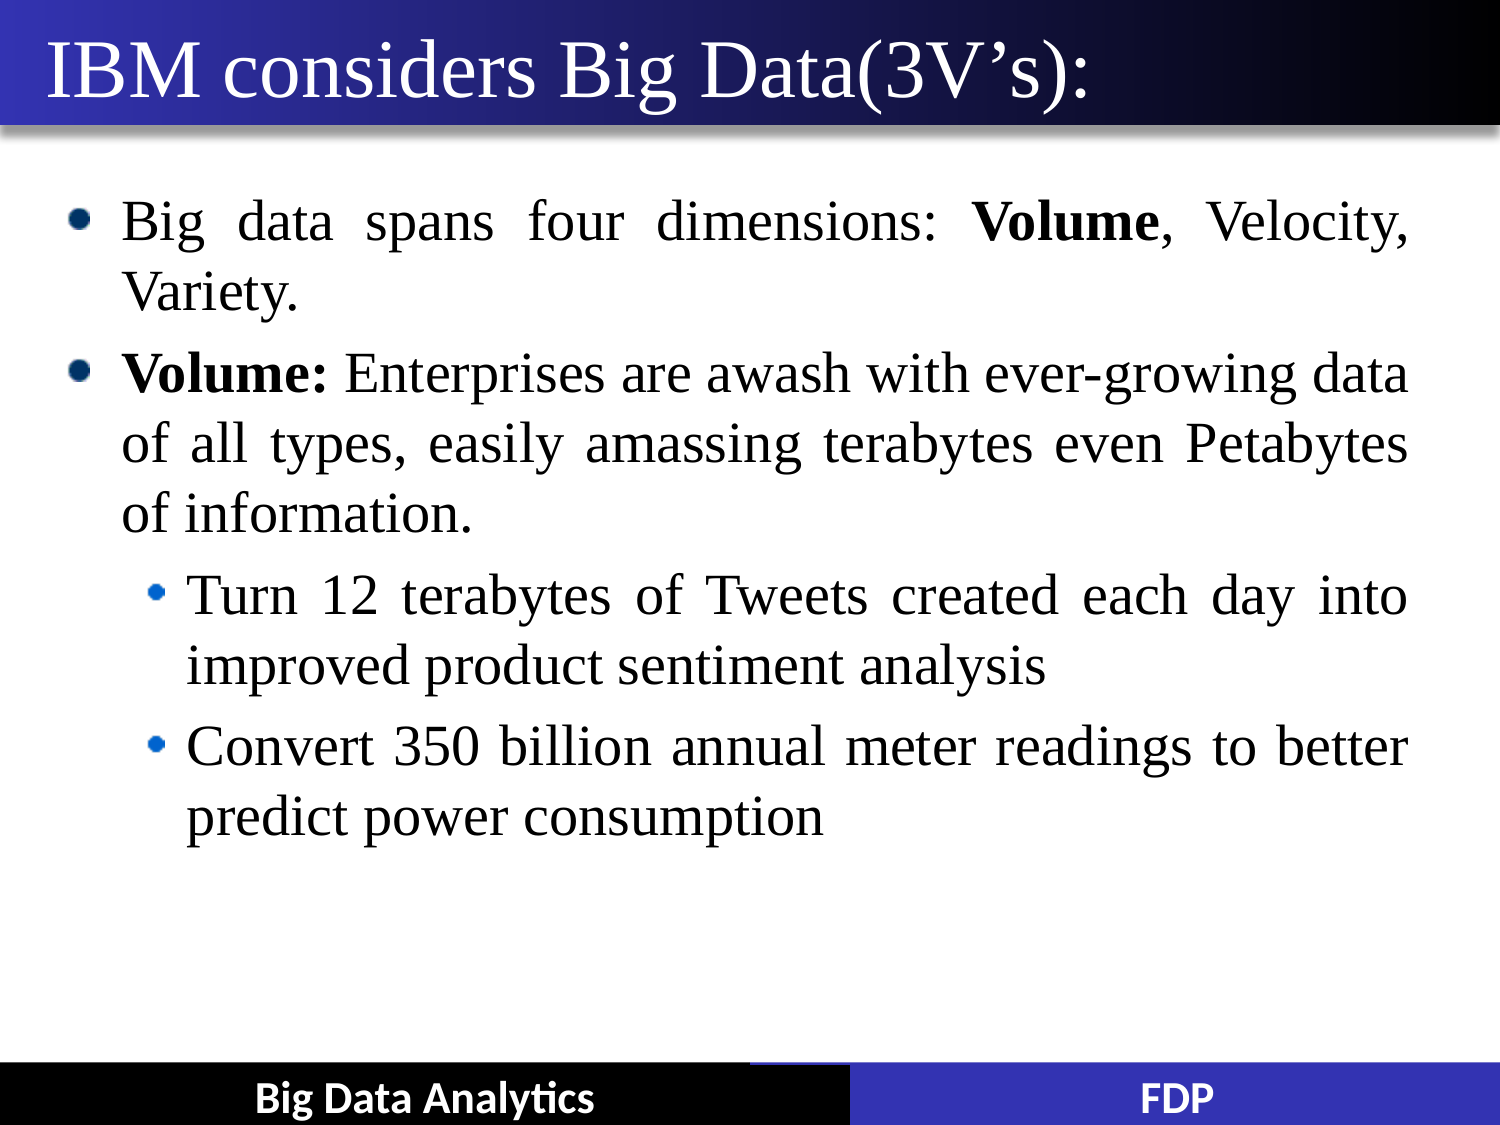

# IBM considers Big Data(3V’s):
Big data spans four dimensions: Volume, Velocity, Variety.
Volume: Enterprises are awash with ever-growing data of all types, easily amassing terabytes even Petabytes of information.
Turn 12 terabytes of Tweets created each day into improved product sentiment analysis
Convert 350 billion annual meter readings to better predict power consumption

Big Data Analytics

FDP